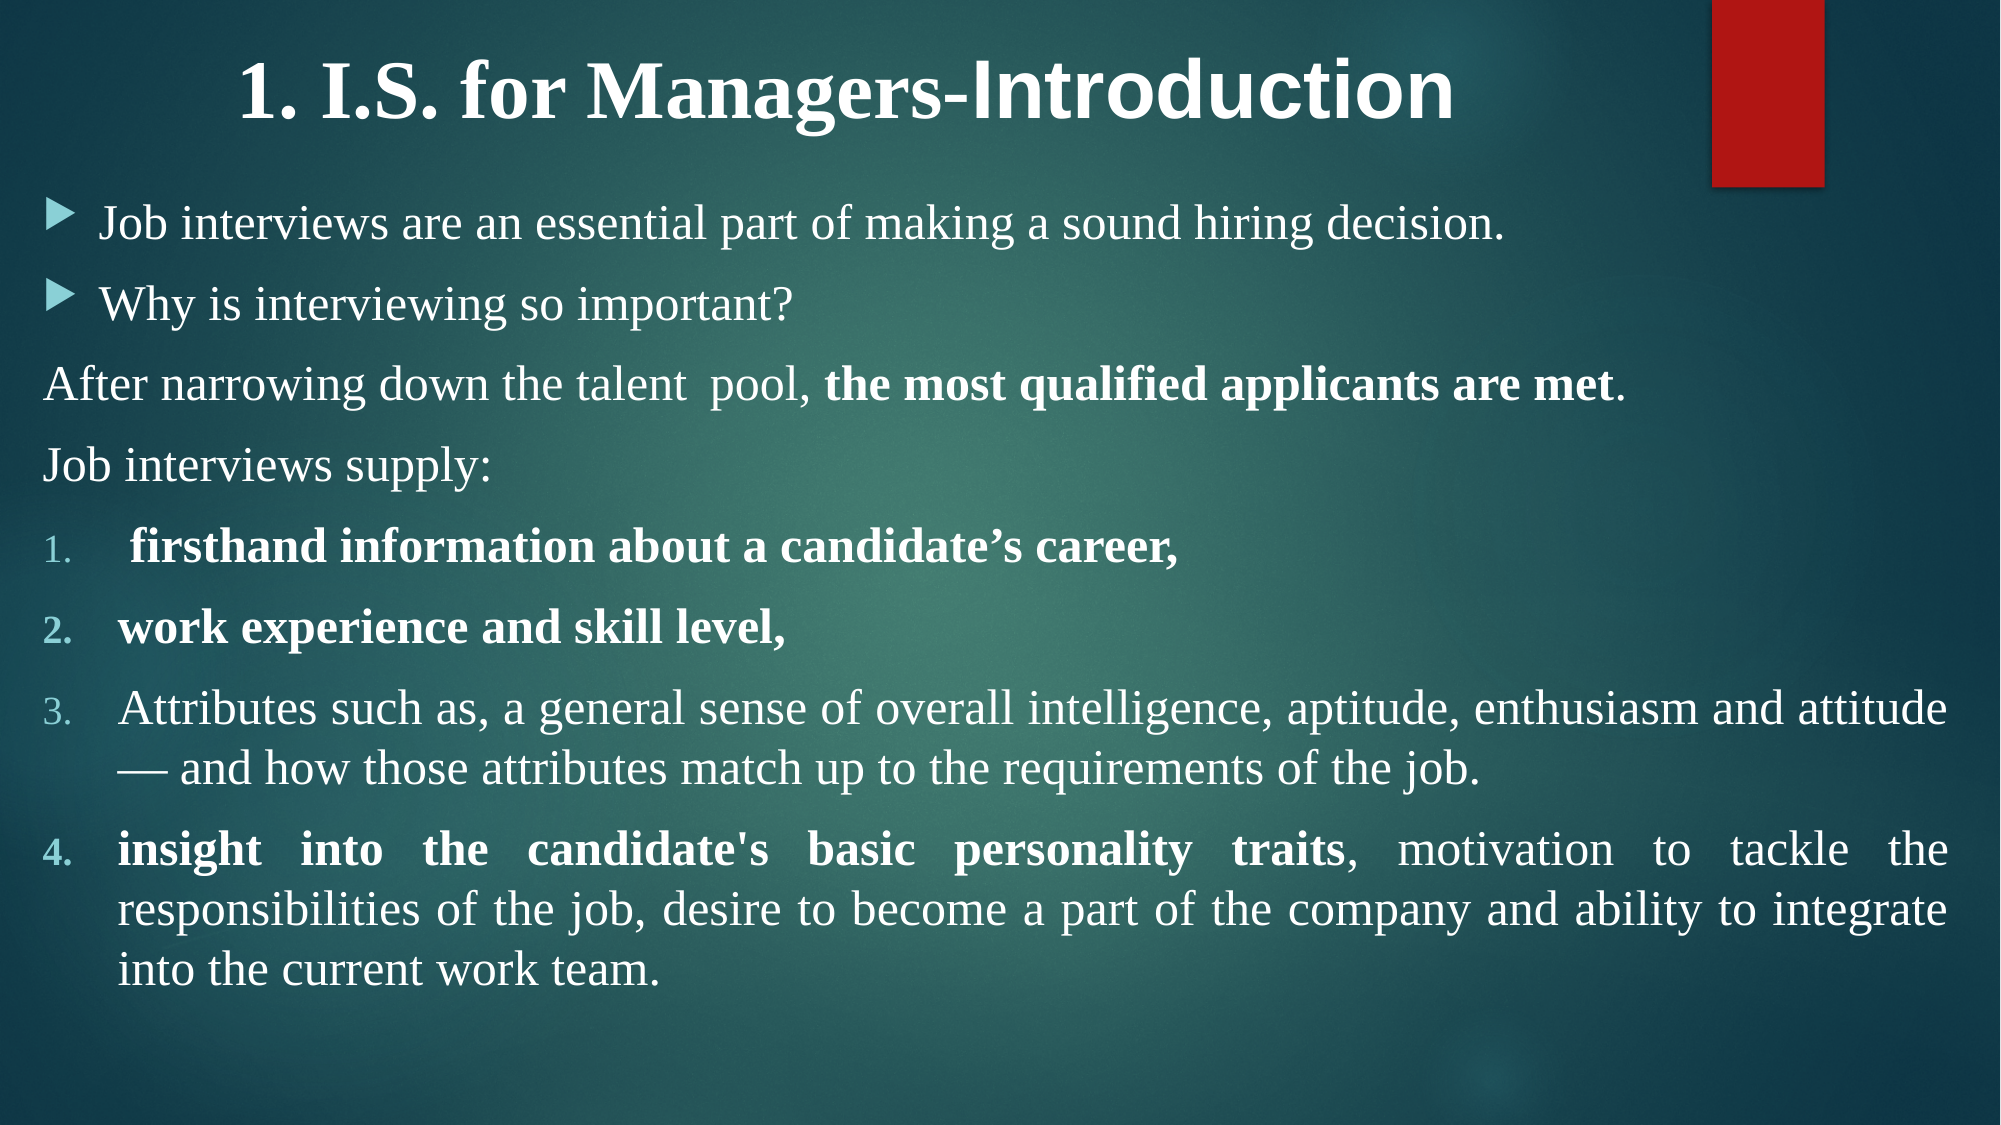

# 1. I.S. for Managers-Introduction
Job interviews are an essential part of making a sound hiring decision.
Why is interviewing so important?
After narrowing down the talent  pool, the most qualified applicants are met.
Job interviews supply:
 firsthand information about a candidate’s career,
work experience and skill level,
Attributes such as, a general sense of overall intelligence, aptitude, enthusiasm and attitude — and how those attributes match up to the requirements of the job.
insight into the candidate's basic personality traits, motivation to tackle the responsibilities of the job, desire to become a part of the company and ability to integrate into the current work team.